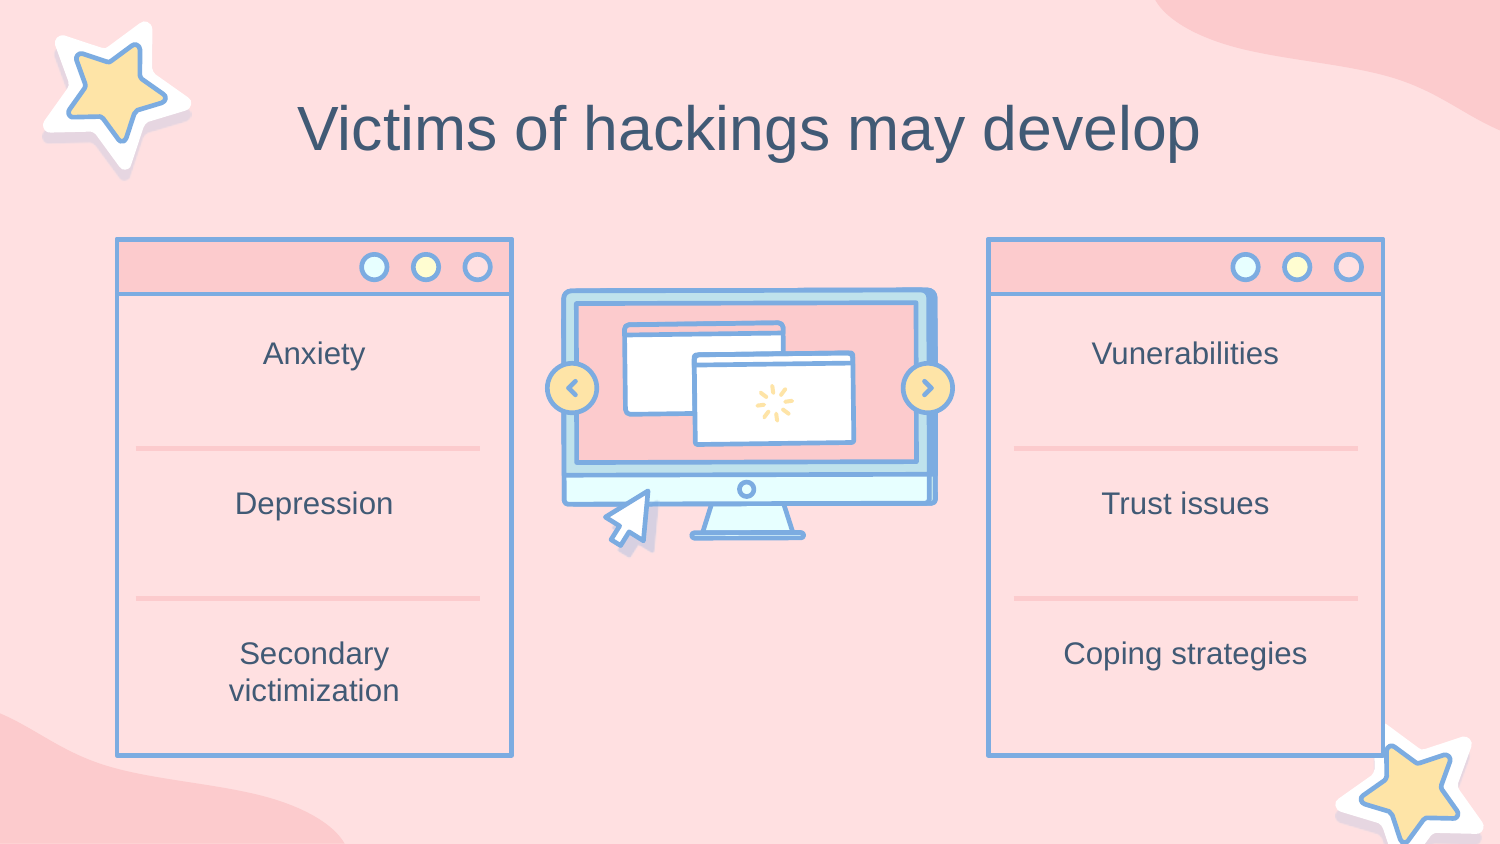

# Victims of hackings may develop

Anxiety
Depression
Secondary victimization
Vunerabilities
Trust issues
Coping strategies